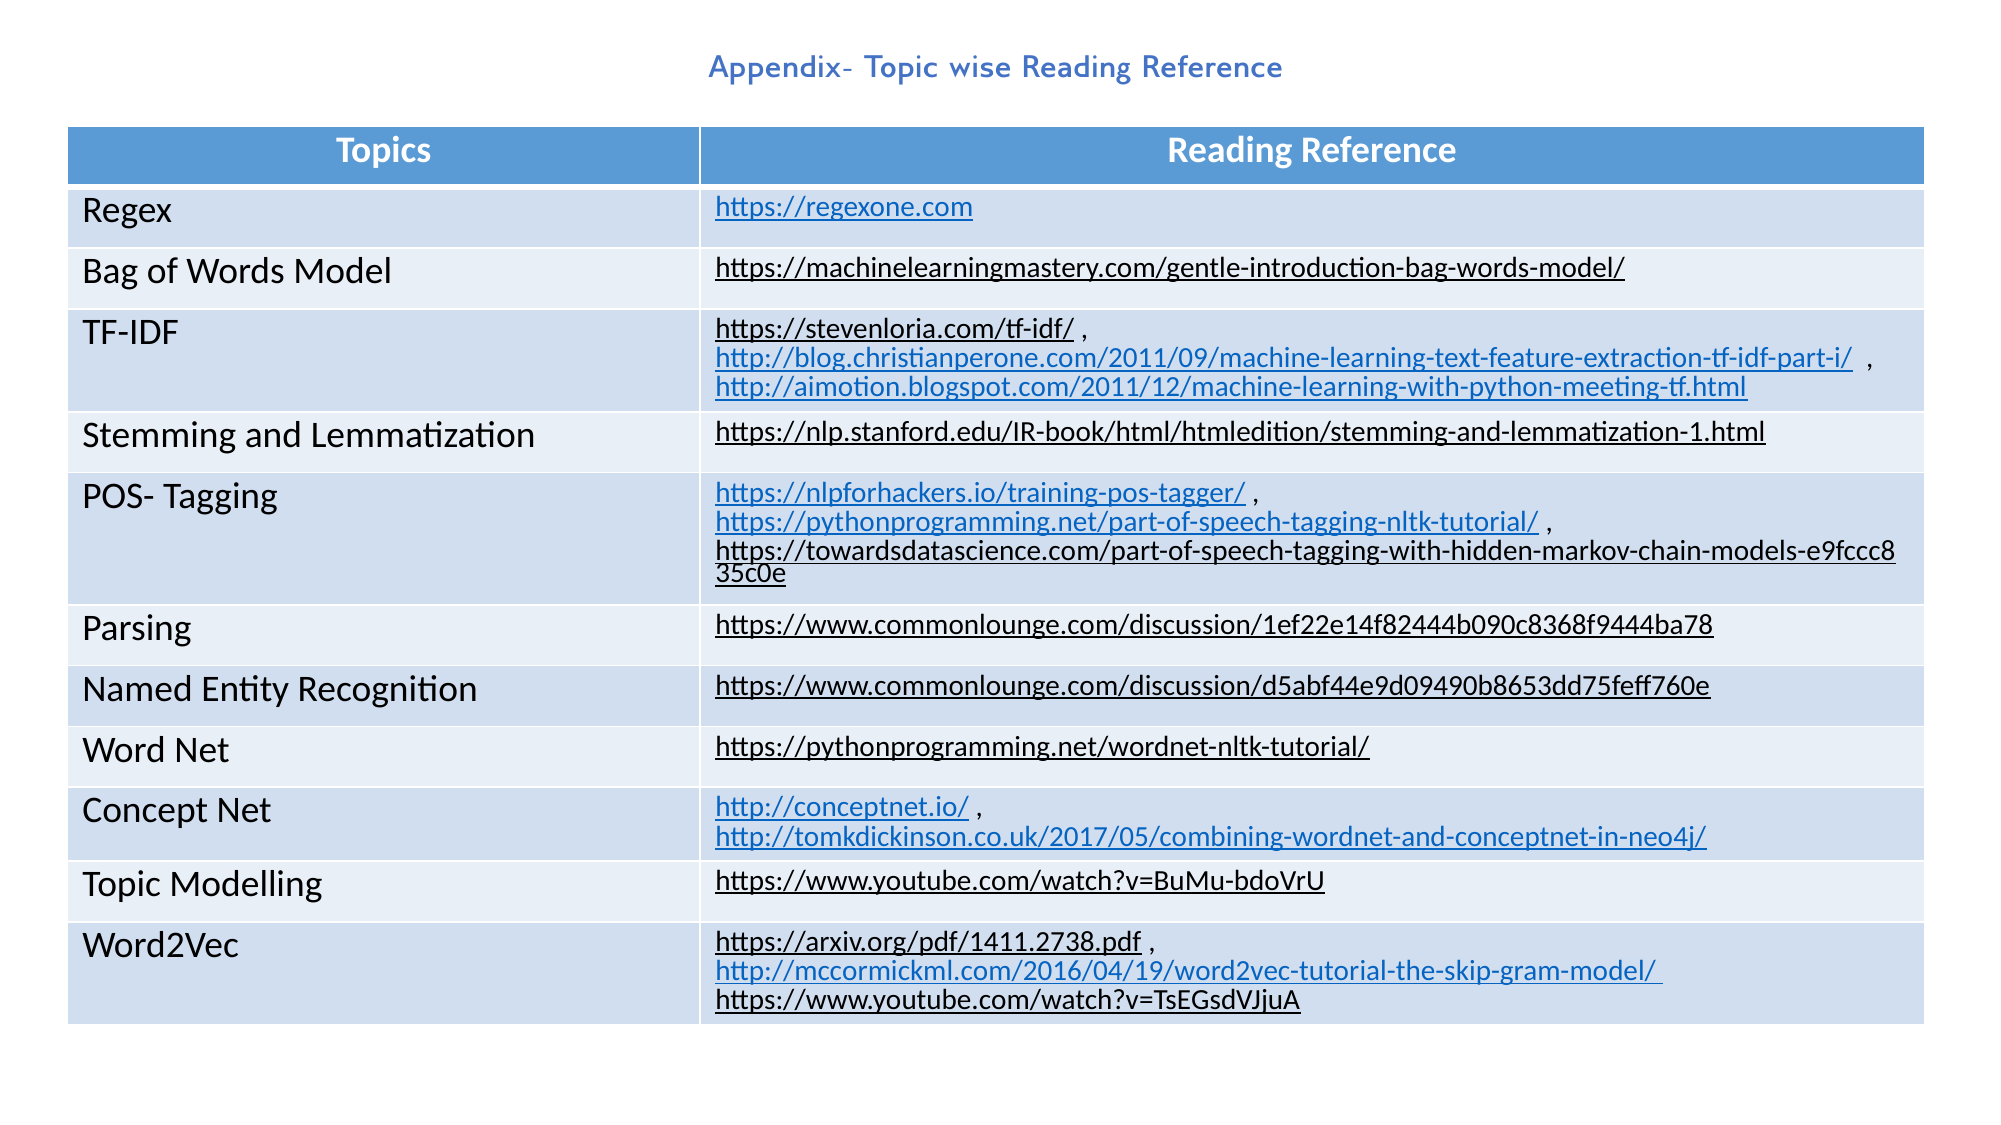

Appendix- Topic wise Reading Reference
| Topics | Reading Reference |
| --- | --- |
| Regex | https://regexone.com |
| Bag of Words Model | https://machinelearningmastery.com/gentle-introduction-bag-words-model/ |
| TF-IDF | https://stevenloria.com/tf-idf/ , http://blog.christianperone.com/2011/09/machine-learning-text-feature-extraction-tf-idf-part-i/ , http://aimotion.blogspot.com/2011/12/machine-learning-with-python-meeting-tf.html |
| Stemming and Lemmatization | https://nlp.stanford.edu/IR-book/html/htmledition/stemming-and-lemmatization-1.html |
| POS- Tagging | https://nlpforhackers.io/training-pos-tagger/ , https://pythonprogramming.net/part-of-speech-tagging-nltk-tutorial/ , https://towardsdatascience.com/part-of-speech-tagging-with-hidden-markov-chain-models-e9fccc835c0e , |
| Parsing | https://www.commonlounge.com/discussion/1ef22e14f82444b090c8368f9444ba78 |
| Named Entity Recognition | https://www.commonlounge.com/discussion/d5abf44e9d09490b8653dd75feff760e |
| Word Net | https://pythonprogramming.net/wordnet-nltk-tutorial/ |
| Concept Net | http://conceptnet.io/ , http://tomkdickinson.co.uk/2017/05/combining-wordnet-and-conceptnet-in-neo4j/ |
| Topic Modelling | https://www.youtube.com/watch?v=BuMu-bdoVrU |
| Word2Vec | https://arxiv.org/pdf/1411.2738.pdf , http://mccormickml.com/2016/04/19/word2vec-tutorial-the-skip-gram-model/ https://www.youtube.com/watch?v=TsEGsdVJjuA |